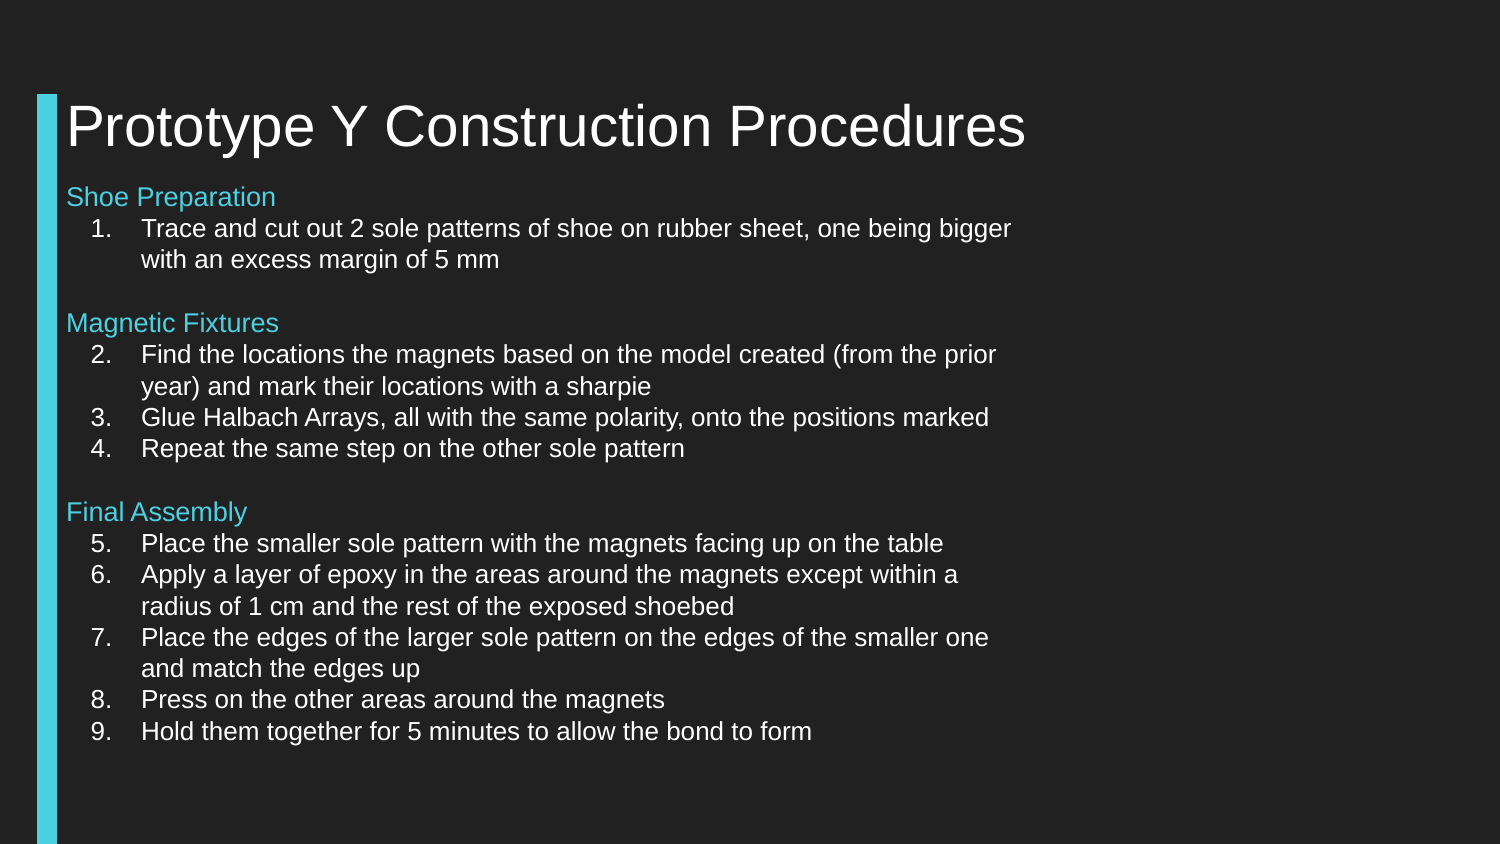

# Prototype Y Construction Procedures

Shoe Preparation
Trace and cut out 2 sole patterns of shoe on rubber sheet, one being bigger with an excess margin of 5 mm

Magnetic Fixtures
Find the locations the magnets based on the model created (from the prior year) and mark their locations with a sharpie
Glue Halbach Arrays, all with the same polarity, onto the positions marked
Repeat the same step on the other sole pattern

Final Assembly
Place the smaller sole pattern with the magnets facing up on the table
Apply a layer of epoxy in the areas around the magnets except within a radius of 1 cm and the rest of the exposed shoebed
Place the edges of the larger sole pattern on the edges of the smaller one and match the edges up
Press on the other areas around the magnets
Hold them together for 5 minutes to allow the bond to form